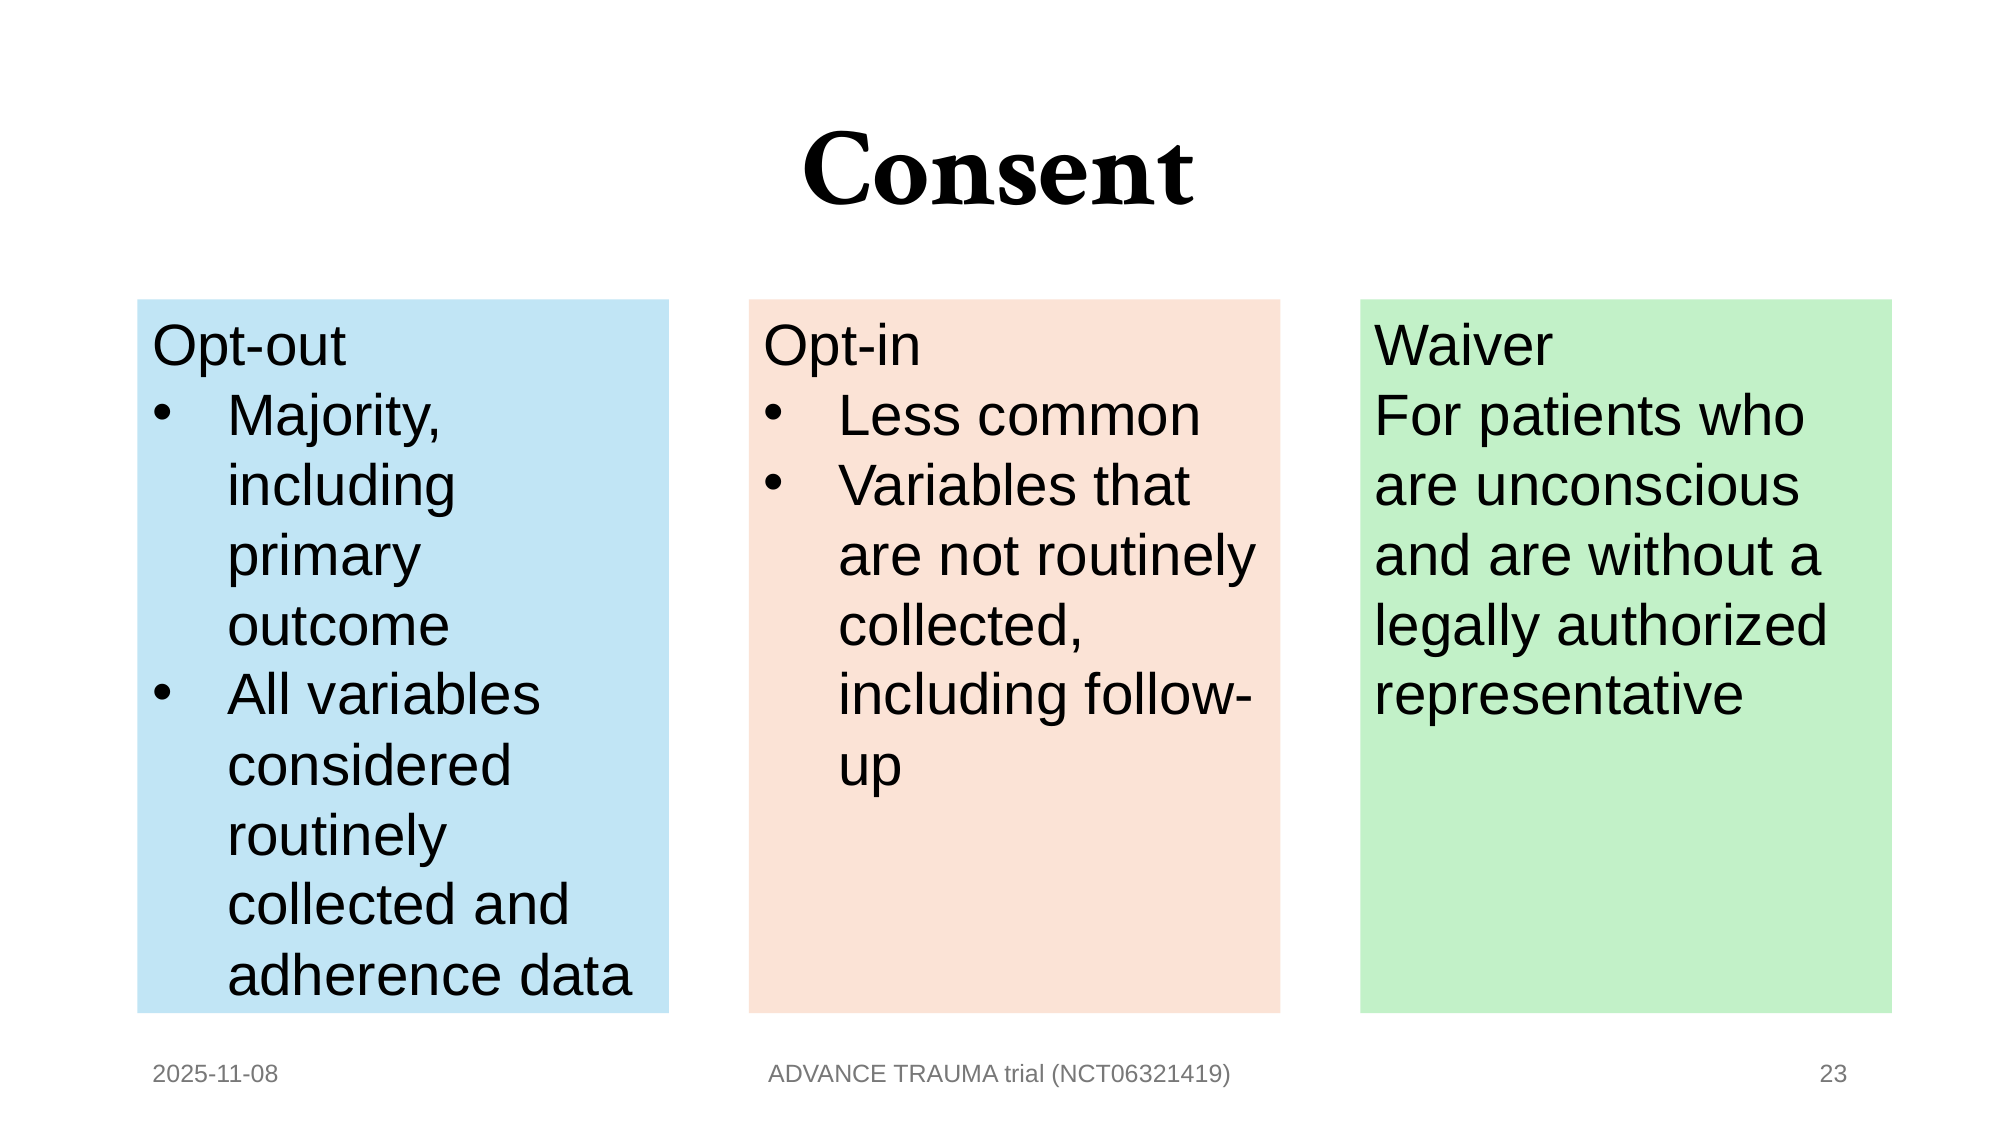

# Consent
Opt-out
Majority, including primary outcome
All variables considered routinely collected and adherence data
Waiver
For patients who are unconscious and are without a legally authorized representative

Opt-in
Less common
Variables that are not routinely collected, including follow-up
2025-11-08
ADVANCE TRAUMA trial (NCT06321419)
23